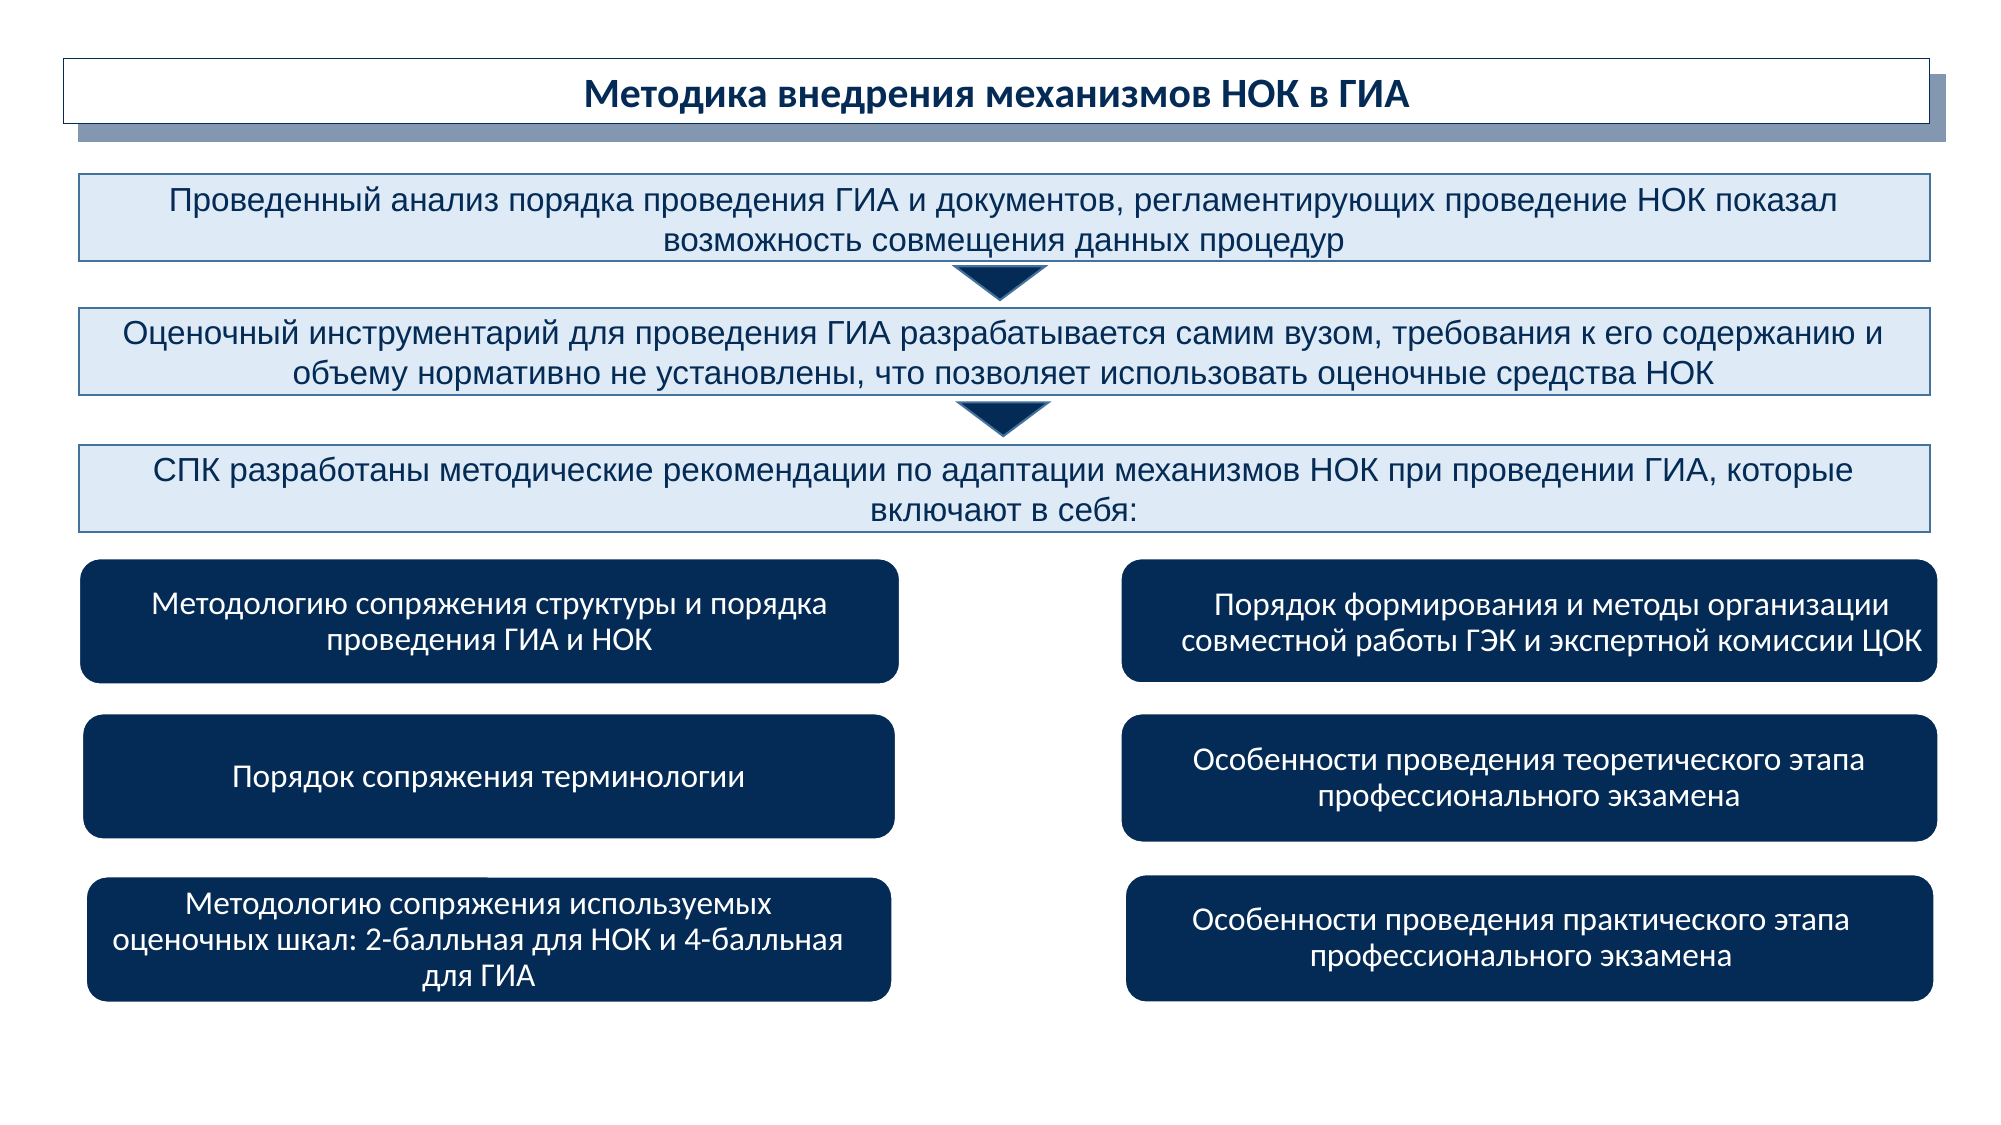

Методика внедрения механизмов НОК в ГИА

Проведенный анализ порядка проведения ГИА и документов, регламентирующих проведение НОК показал возможность совмещения данных процедур

Оценочный инструментарий для проведения ГИА разрабатывается самим вузом, требования к его содержанию и объему нормативно не установлены, что позволяет использовать оценочные средства НОК

СПК разработаны методические рекомендации по адаптации механизмов НОК при проведении ГИА, которые включают в себя:

Методологию сопряжения структуры и порядка проведения ГИА и НОК

Порядок формирования и методы организации совместной работы ГЭК и экспертной комиссии ЦОК

Порядок сопряжения терминологии

Особенности проведения теоретического этапа профессионального экзамена
Методологию сопряжения используемых оценочных шкал: 2-балльная для НОК и 4-балльная для ГИА

Особенности проведения практического этапа профессионального экзамена